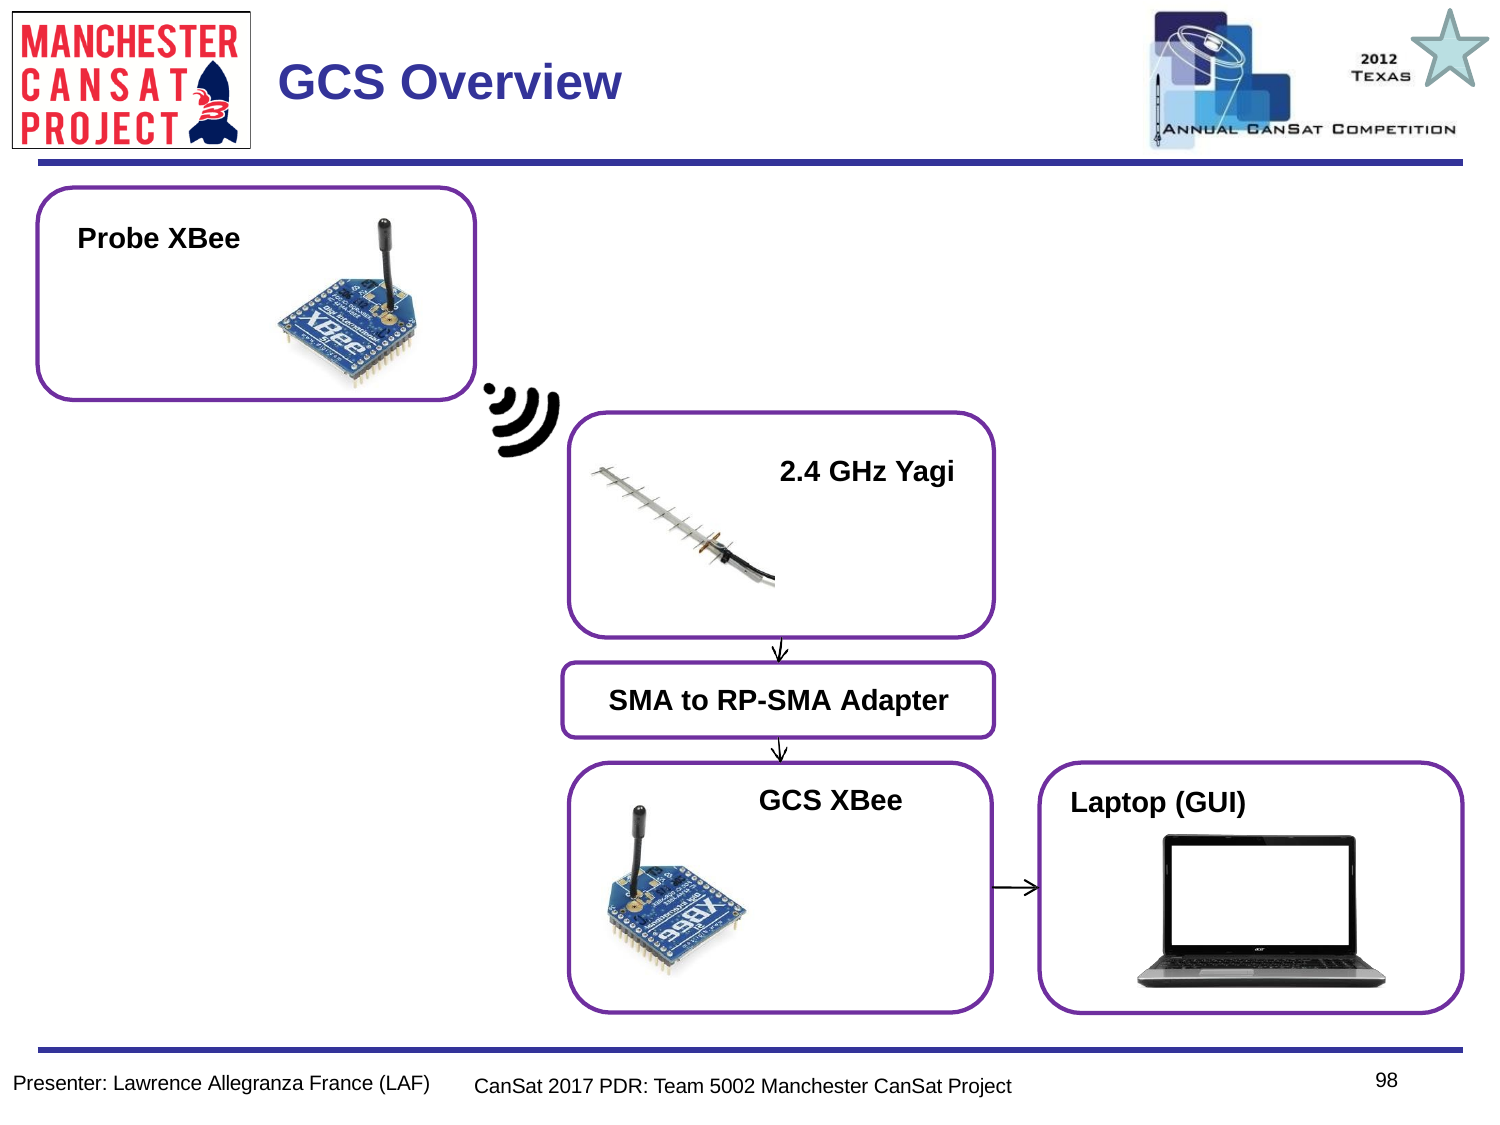

Team Logo
Here
(If You Want)

# GCS Overview

Probe XBee

2.4 GHz Yagi

SMA to RP-SMA Adapter

GCS XBee
Laptop (GUI)

98
Presenter: Lawrence Allegranza France (LAF)
CanSat 2017 PDR: Team 5002 Manchester CanSat Project